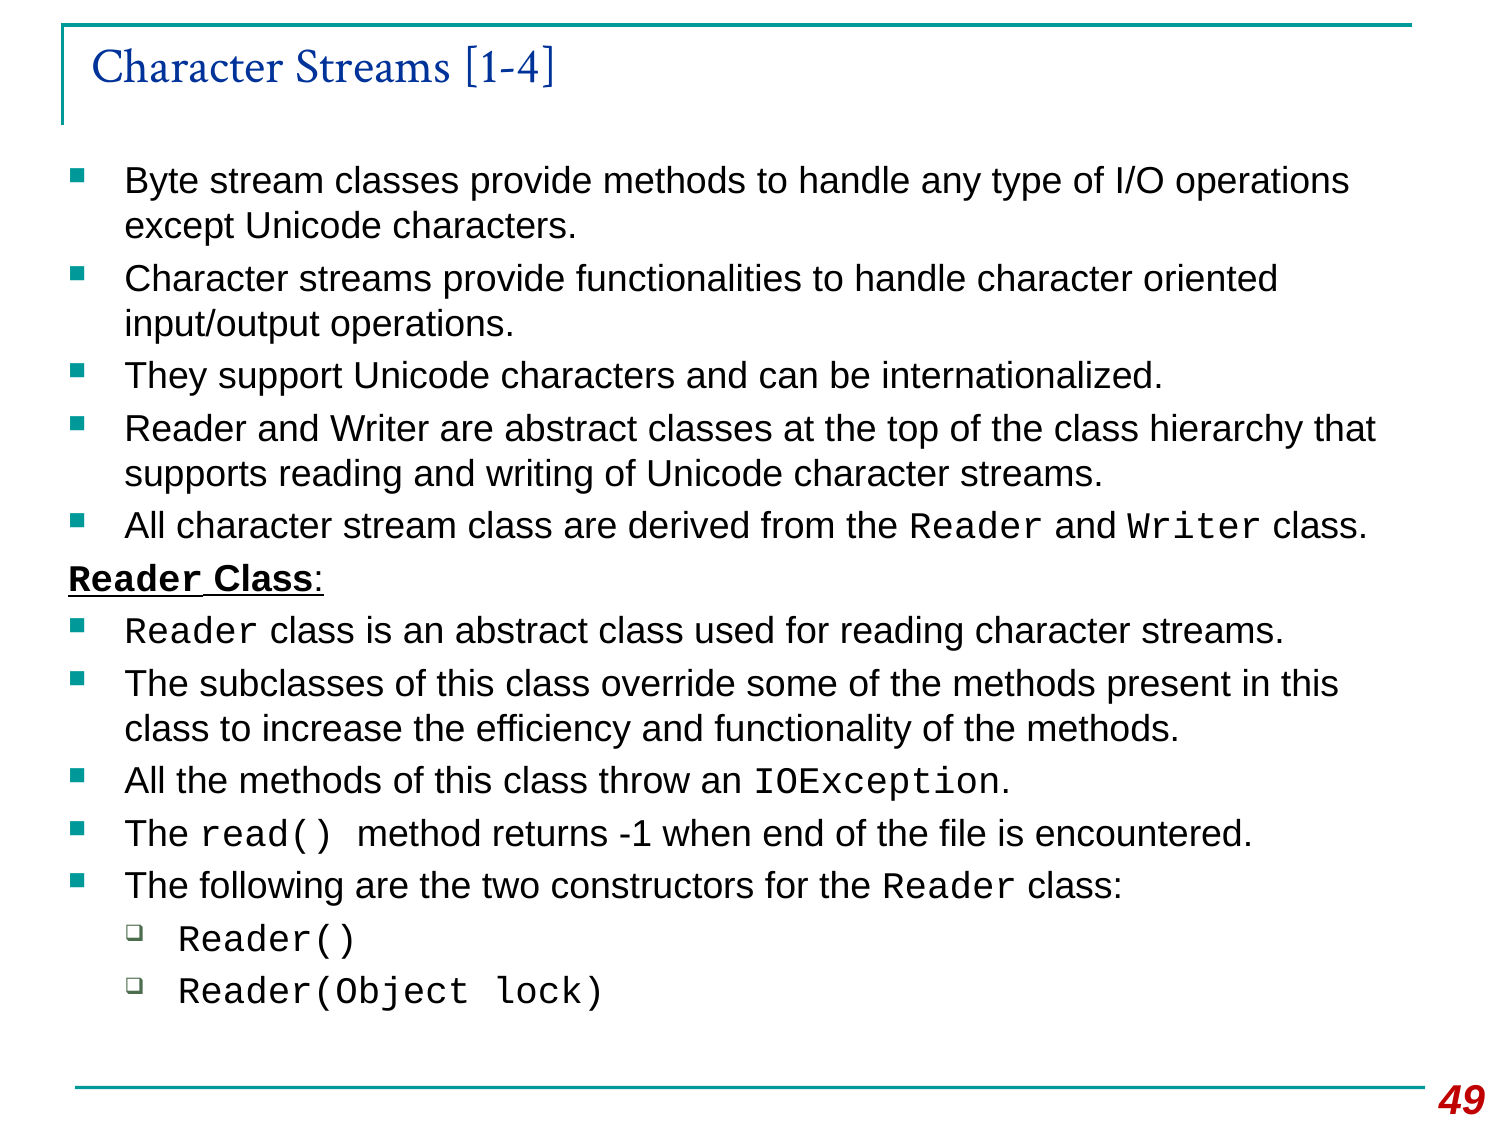

# Character Streams [1-4]
Byte stream classes provide methods to handle any type of I/O operations except Unicode characters.
Character streams provide functionalities to handle character oriented input/output operations.
They support Unicode characters and can be internationalized.
Reader and Writer are abstract classes at the top of the class hierarchy that supports reading and writing of Unicode character streams.
All character stream class are derived from the Reader and Writer class.
Reader Class:
Reader class is an abstract class used for reading character streams.
The subclasses of this class override some of the methods present in this class to increase the efficiency and functionality of the methods.
All the methods of this class throw an IOException.
The read() method returns -1 when end of the file is encountered.
The following are the two constructors for the Reader class:
Reader()
Reader(Object lock)

49